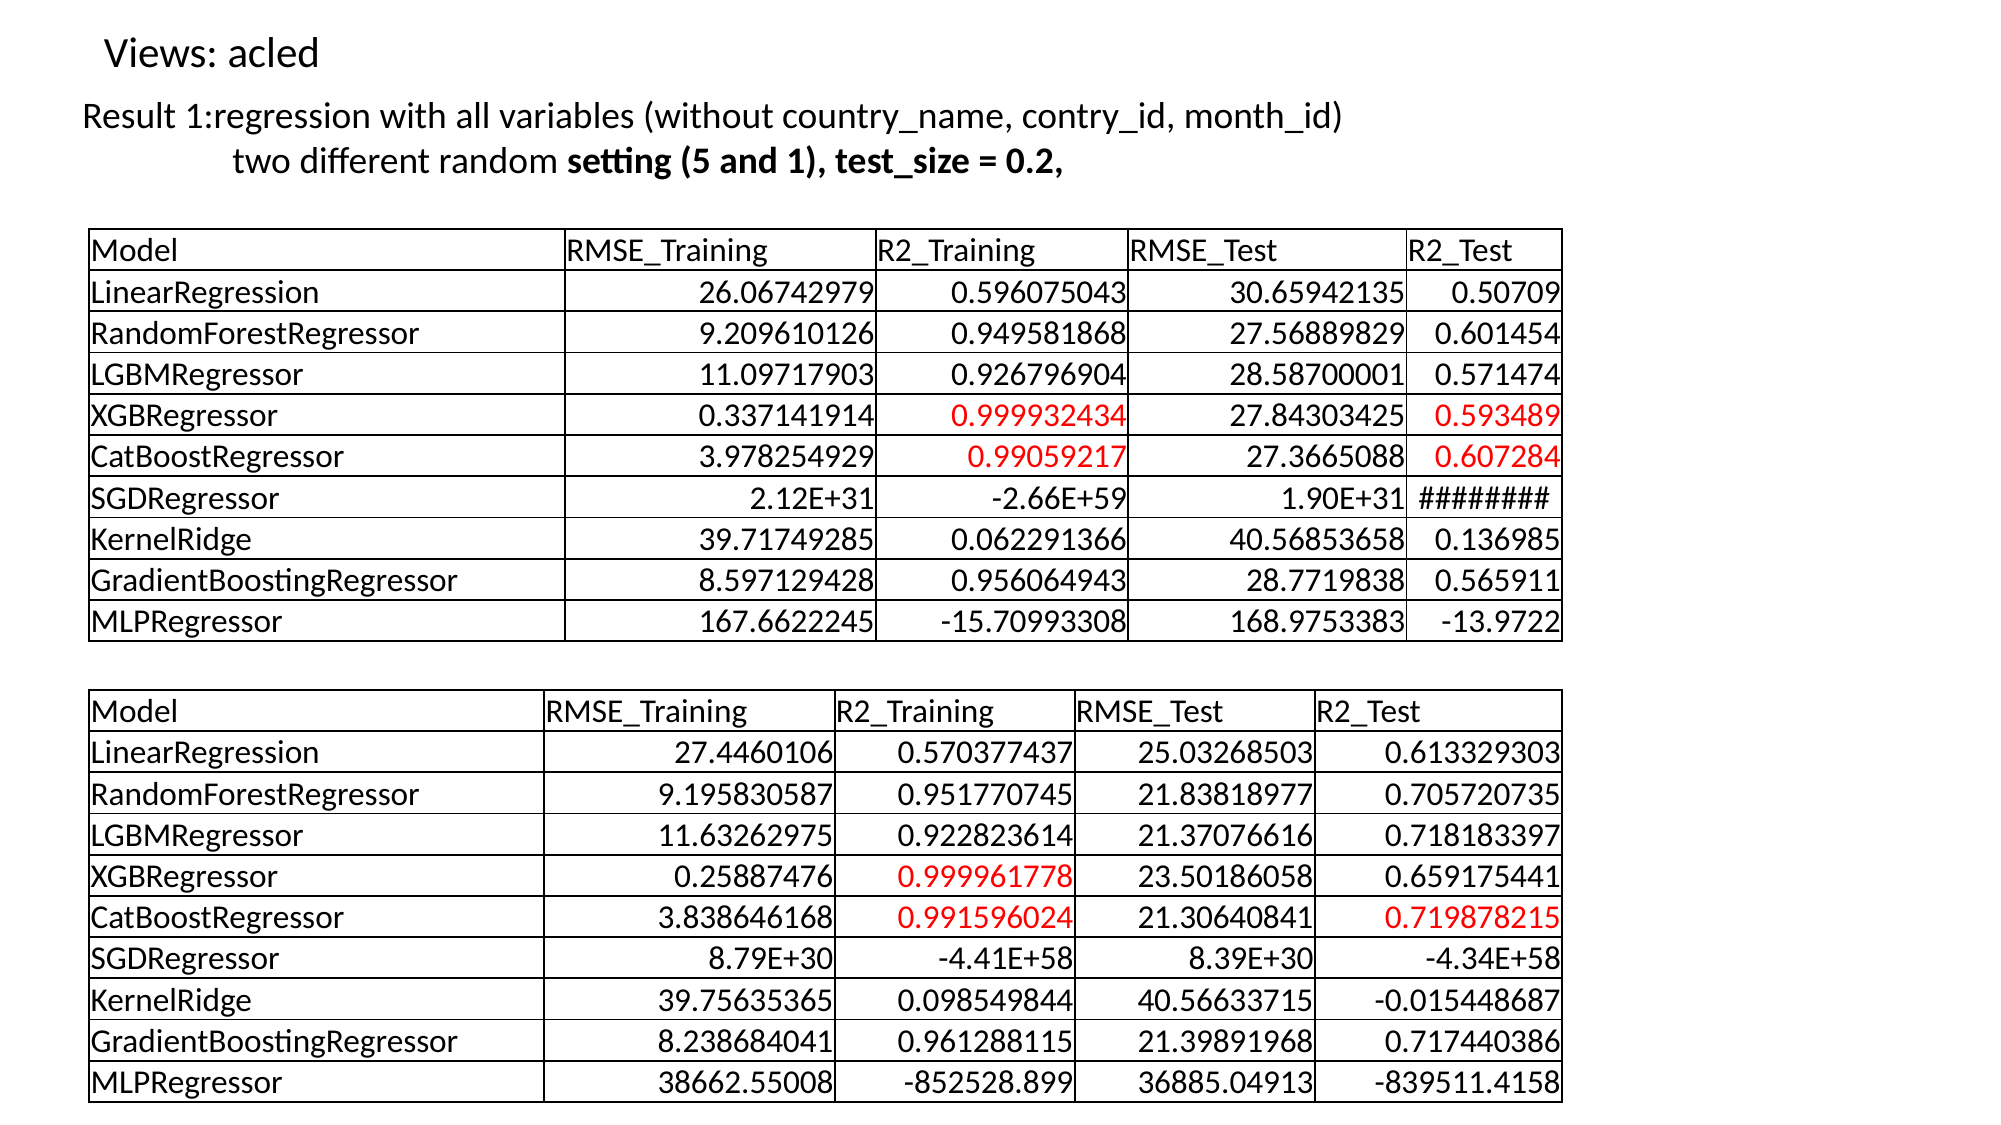

Views: acled
Result 1:regression with all variables (without country_name, contry_id, month_id)
	two different random setting (5 and 1), test_size = 0.2,

| Model | RMSE\_Training | R2\_Training | RMSE\_Test | R2\_Test |
| --- | --- | --- | --- | --- |
| LinearRegression | 26.06742979 | 0.596075043 | 30.65942135 | 0.50709 |
| RandomForestRegressor | 9.209610126 | 0.949581868 | 27.56889829 | 0.601454 |
| LGBMRegressor | 11.09717903 | 0.926796904 | 28.58700001 | 0.571474 |
| XGBRegressor | 0.337141914 | 0.999932434 | 27.84303425 | 0.593489 |
| CatBoostRegressor | 3.978254929 | 0.99059217 | 27.3665088 | 0.607284 |
| SGDRegressor | 2.12E+31 | -2.66E+59 | 1.90E+31 | ######## |
| KernelRidge | 39.71749285 | 0.062291366 | 40.56853658 | 0.136985 |
| GradientBoostingRegressor | 8.597129428 | 0.956064943 | 28.7719838 | 0.565911 |
| MLPRegressor | 167.6622245 | -15.70993308 | 168.9753383 | -13.9722 |
| Model | RMSE\_Training | R2\_Training | RMSE\_Test | R2\_Test |
| --- | --- | --- | --- | --- |
| LinearRegression | 27.4460106 | 0.570377437 | 25.03268503 | 0.613329303 |
| RandomForestRegressor | 9.195830587 | 0.951770745 | 21.83818977 | 0.705720735 |
| LGBMRegressor | 11.63262975 | 0.922823614 | 21.37076616 | 0.718183397 |
| XGBRegressor | 0.25887476 | 0.999961778 | 23.50186058 | 0.659175441 |
| CatBoostRegressor | 3.838646168 | 0.991596024 | 21.30640841 | 0.719878215 |
| SGDRegressor | 8.79E+30 | -4.41E+58 | 8.39E+30 | -4.34E+58 |
| KernelRidge | 39.75635365 | 0.098549844 | 40.56633715 | -0.015448687 |
| GradientBoostingRegressor | 8.238684041 | 0.961288115 | 21.39891968 | 0.717440386 |
| MLPRegressor | 38662.55008 | -852528.899 | 36885.04913 | -839511.4158 |